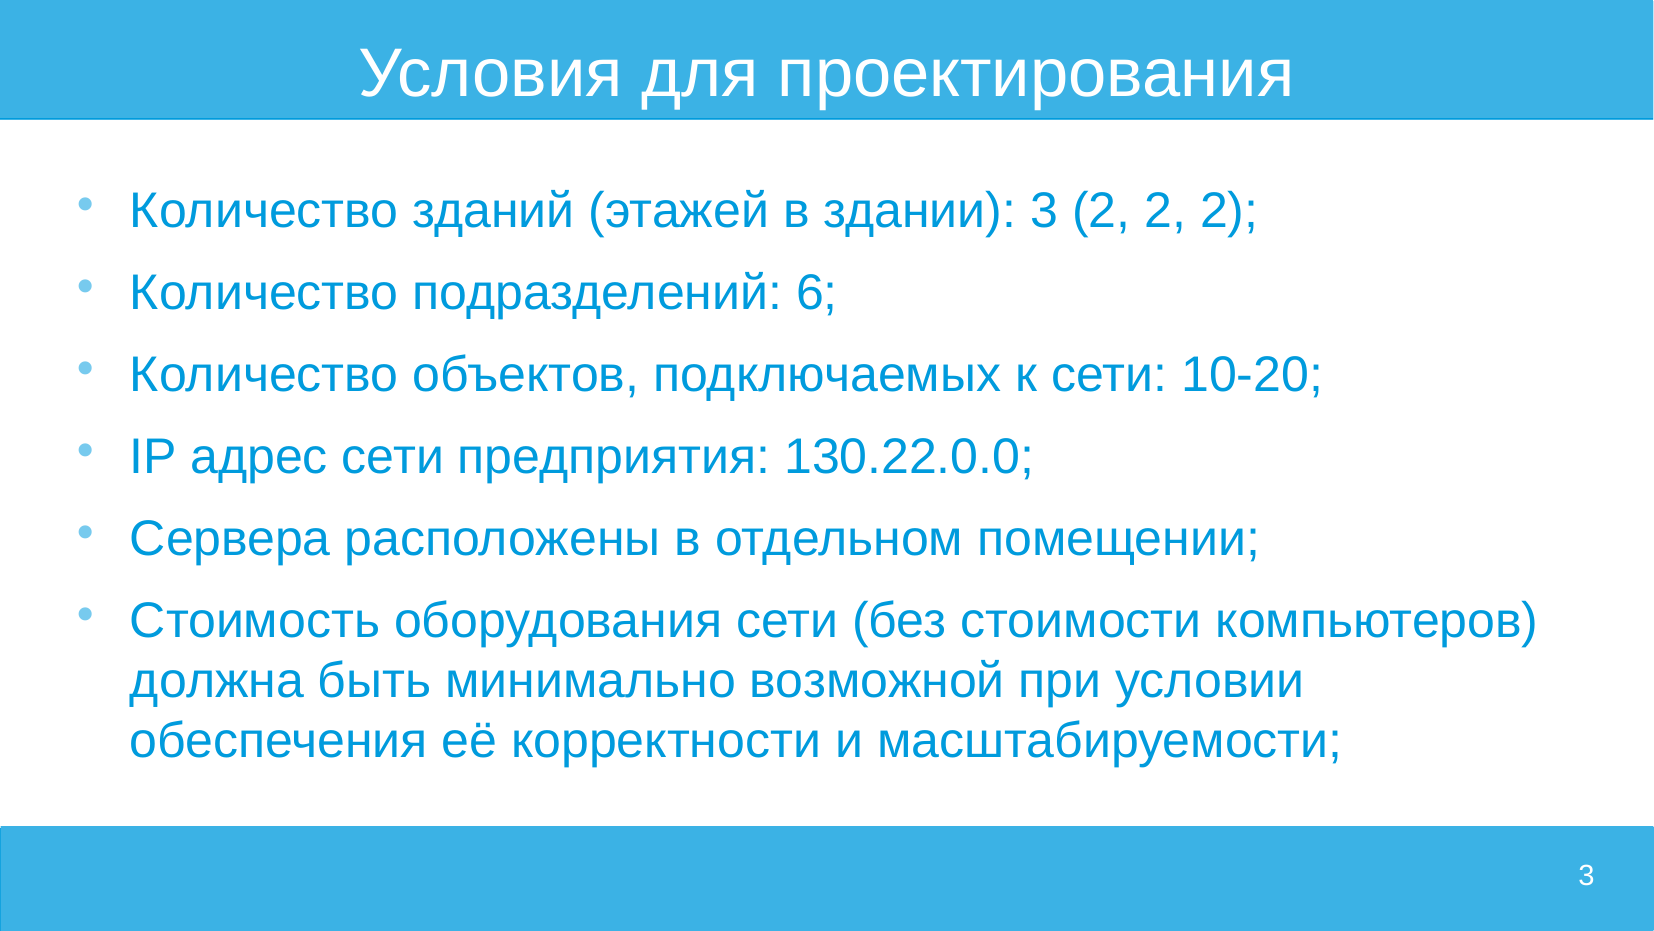

# Условия для проектирования
Количество зданий (этажей в здании): 3 (2, 2, 2);
Количество подразделений: 6;
Количество объектов, подключаемых к сети: 10-20;
IP адрес сети предприятия: 130.22.0.0;
Сервера расположены в отдельном помещении;
Стоимость оборудования сети (без стоимости компьютеров) должна быть минимально возможной при условии обеспечения её корректности и масштабируемости;
3